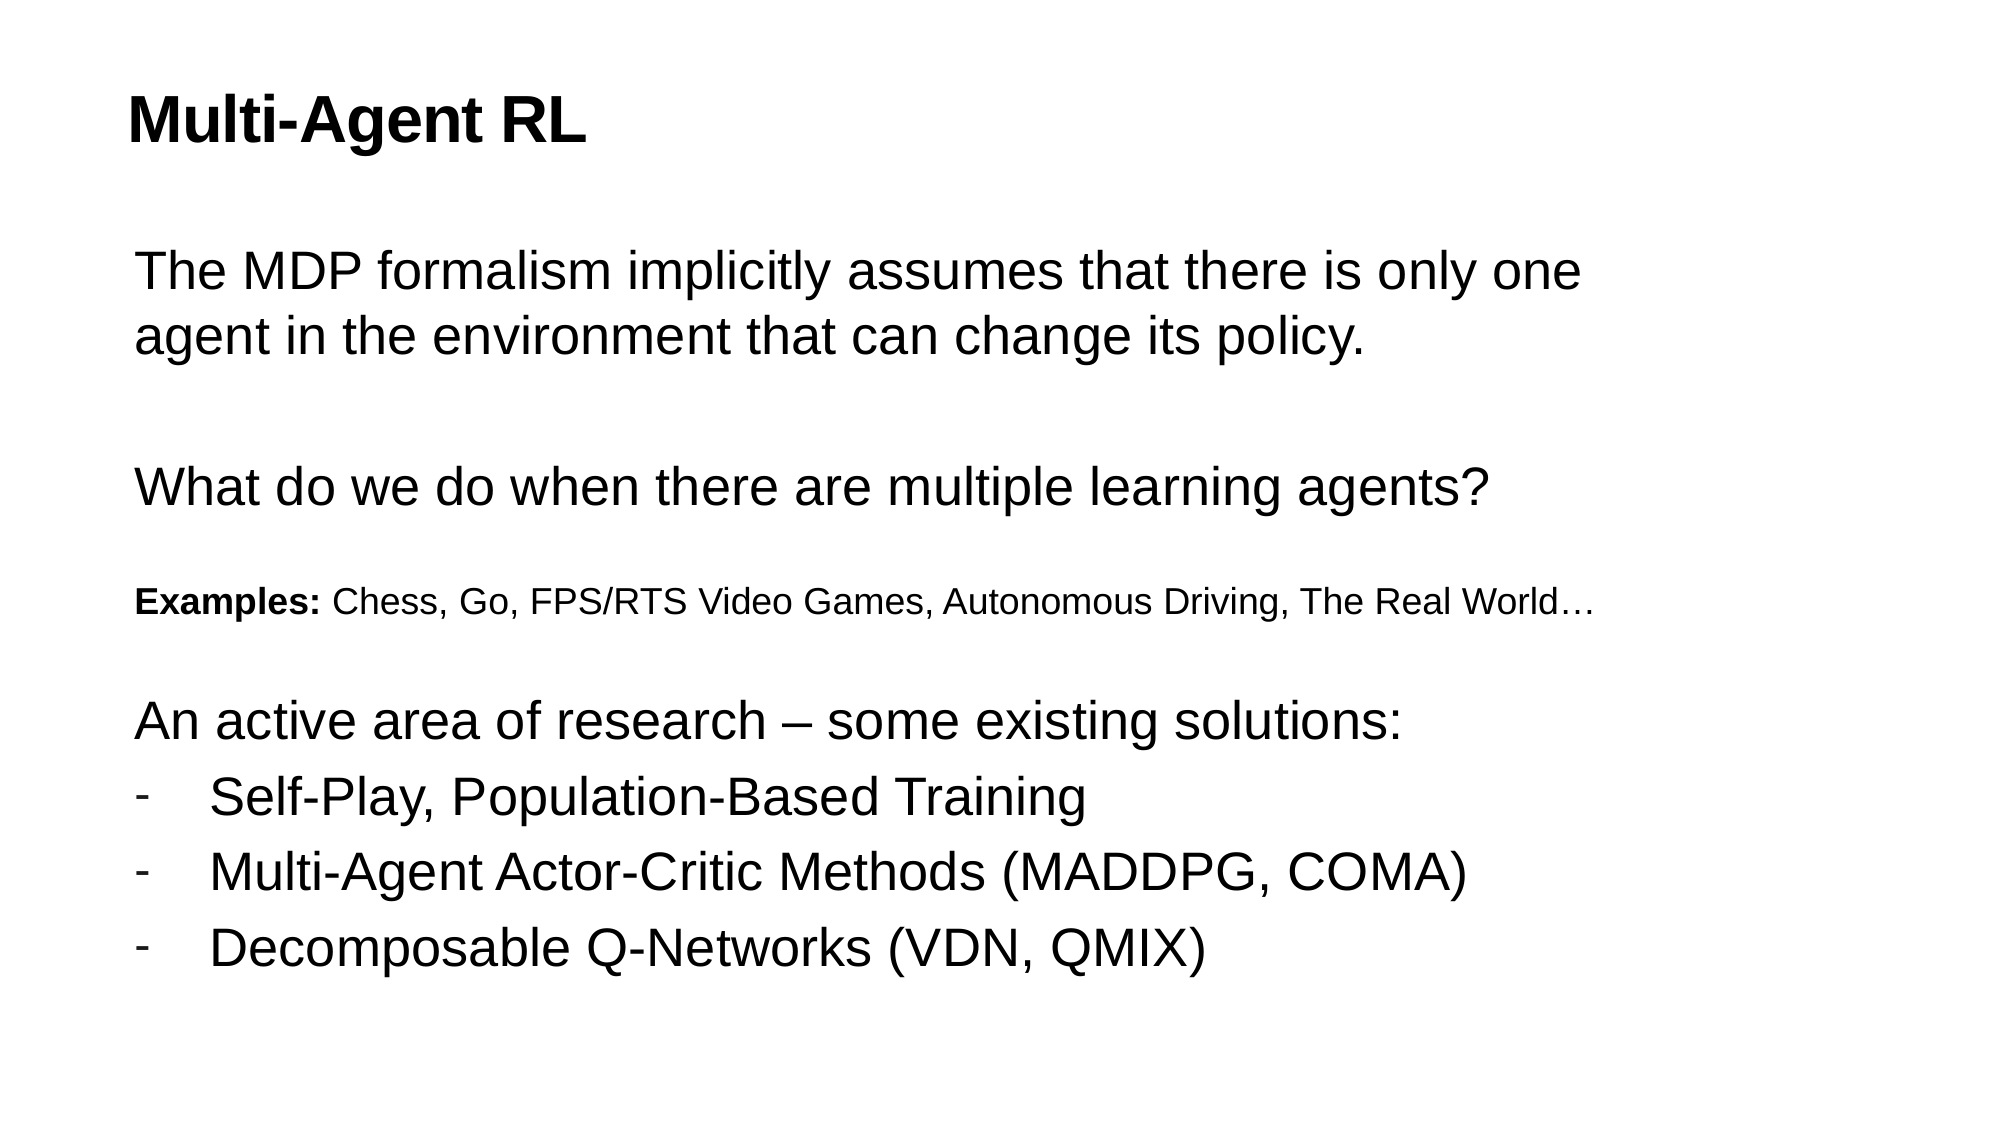

# Multi-Agent RL
The MDP formalism implicitly assumes that there is only one agent in the environment that can change its policy.

What do we do when there are multiple learning agents?

Examples: Chess, Go, FPS/RTS Video Games, Autonomous Driving, The Real World…

An active area of research – some existing solutions:
Self-Play, Population-Based Training
Multi-Agent Actor-Critic Methods (MADDPG, COMA)
Decomposable Q-Networks (VDN, QMIX)